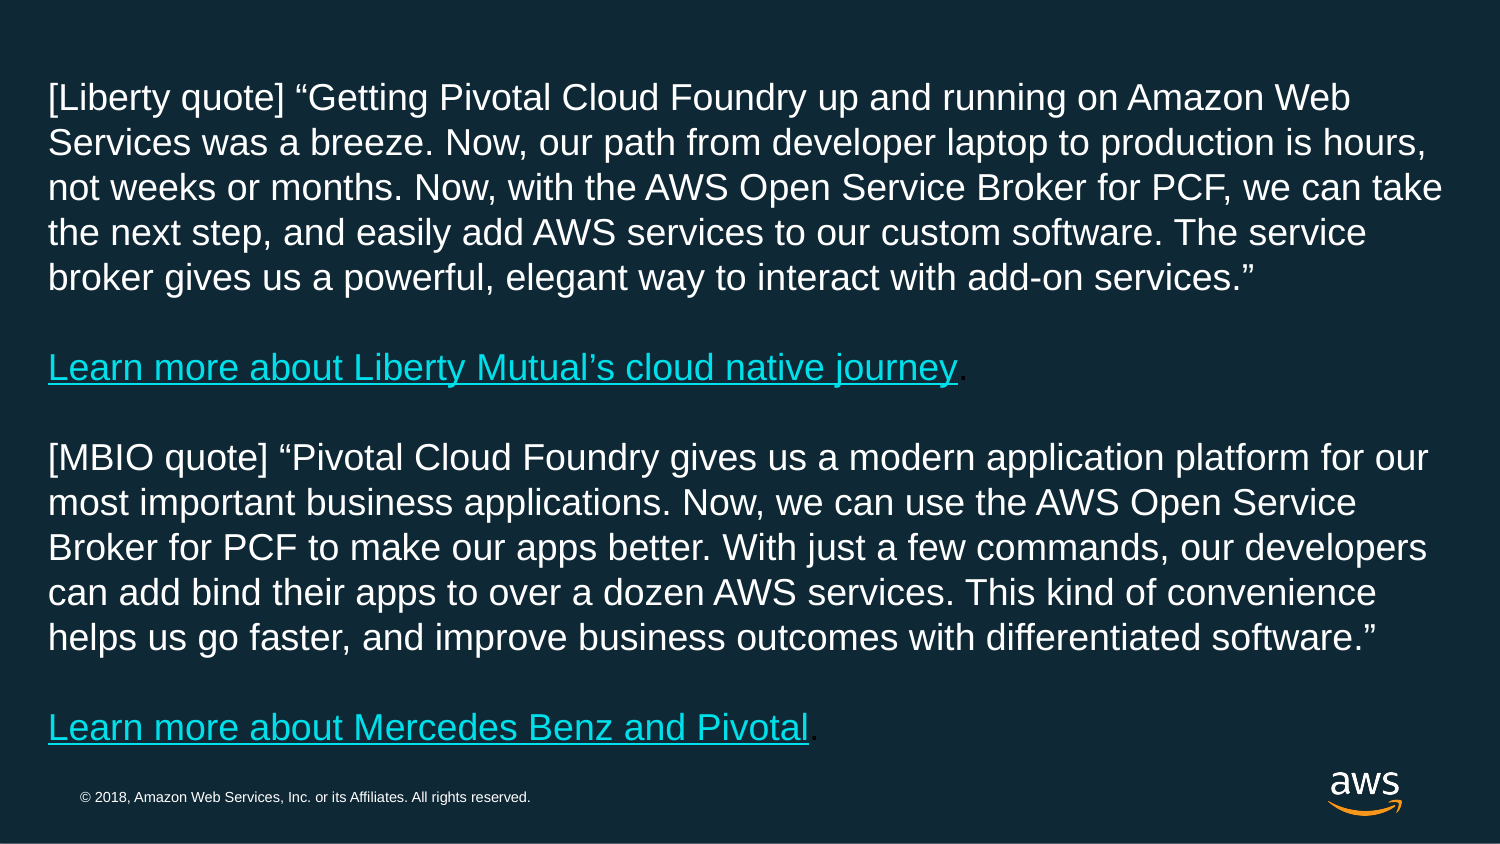

[Liberty quote] “Getting Pivotal Cloud Foundry up and running on Amazon Web Services was a breeze. Now, our path from developer laptop to production is hours, not weeks or months. Now, with the AWS Open Service Broker for PCF, we can take the next step, and easily add AWS services to our custom software. The service broker gives us a powerful, elegant way to interact with add-on services.”
Learn more about Liberty Mutual’s cloud native journey.
[MBIO quote] “Pivotal Cloud Foundry gives us a modern application platform for our most important business applications. Now, we can use the AWS Open Service Broker for PCF to make our apps better. With just a few commands, our developers can add bind their apps to over a dozen AWS services. This kind of convenience helps us go faster, and improve business outcomes with differentiated software.”
Learn more about Mercedes Benz and Pivotal.